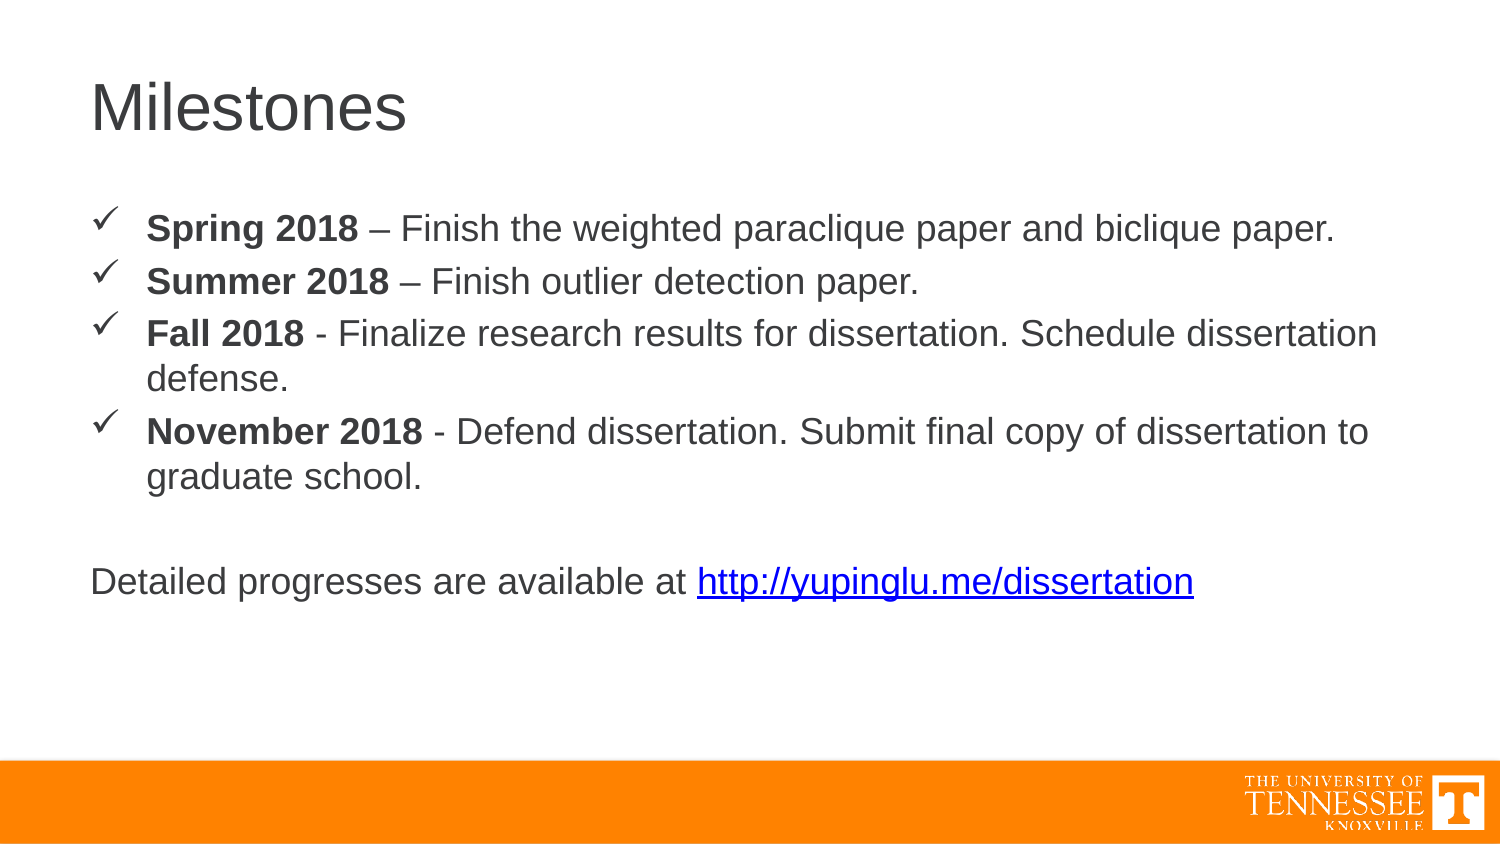

# Milestones
Spring 2018 – Finish the weighted paraclique paper and biclique paper.
Summer 2018 – Finish outlier detection paper.
Fall 2018 - Finalize research results for dissertation. Schedule dissertation defense.
November 2018 - Defend dissertation. Submit final copy of dissertation to graduate school.

Detailed progresses are available at http://yupinglu.me/dissertation